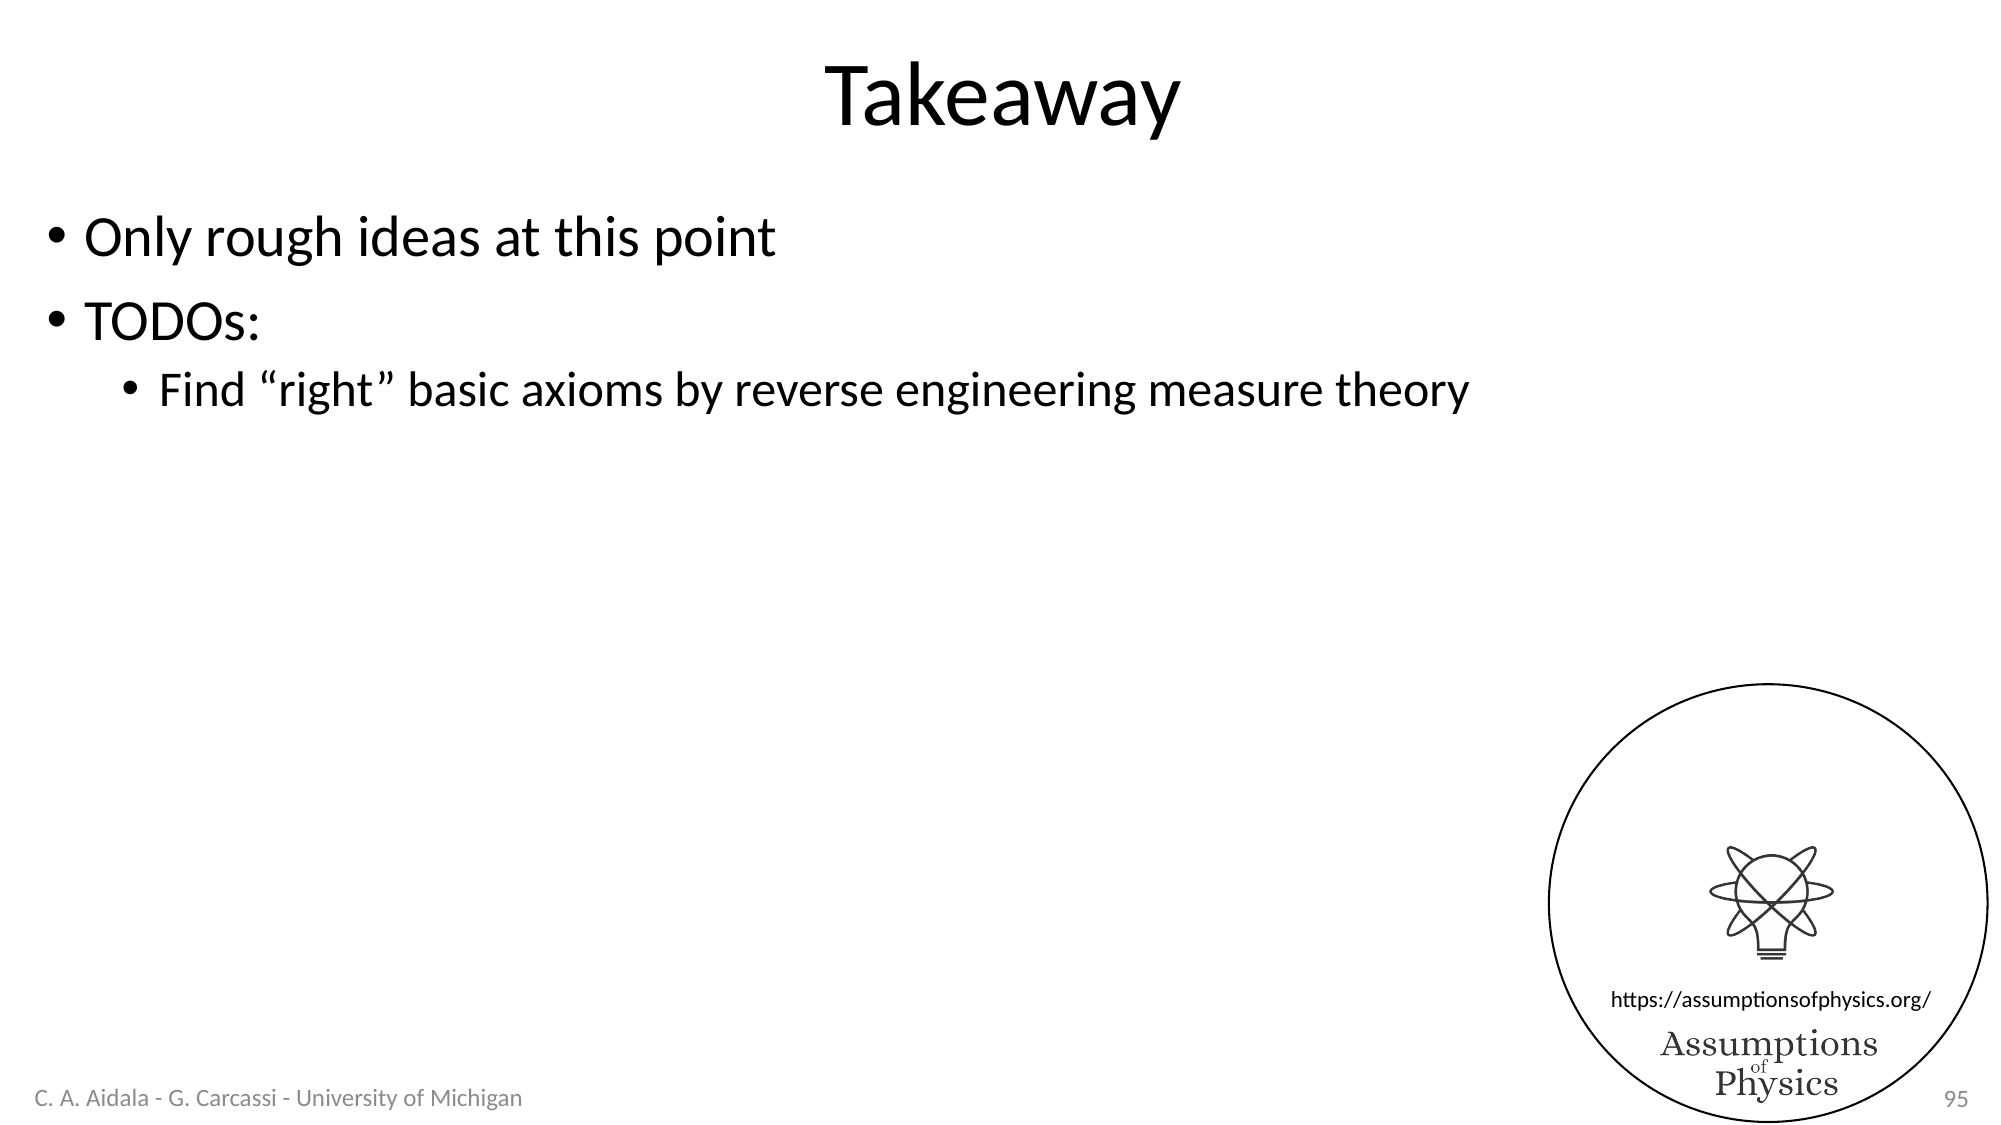

Takeaway
Only rough ideas at this point
TODOs:
Find “right” basic axioms by reverse engineering measure theory

C. A. Aidala - G. Carcassi - University of Michigan
95